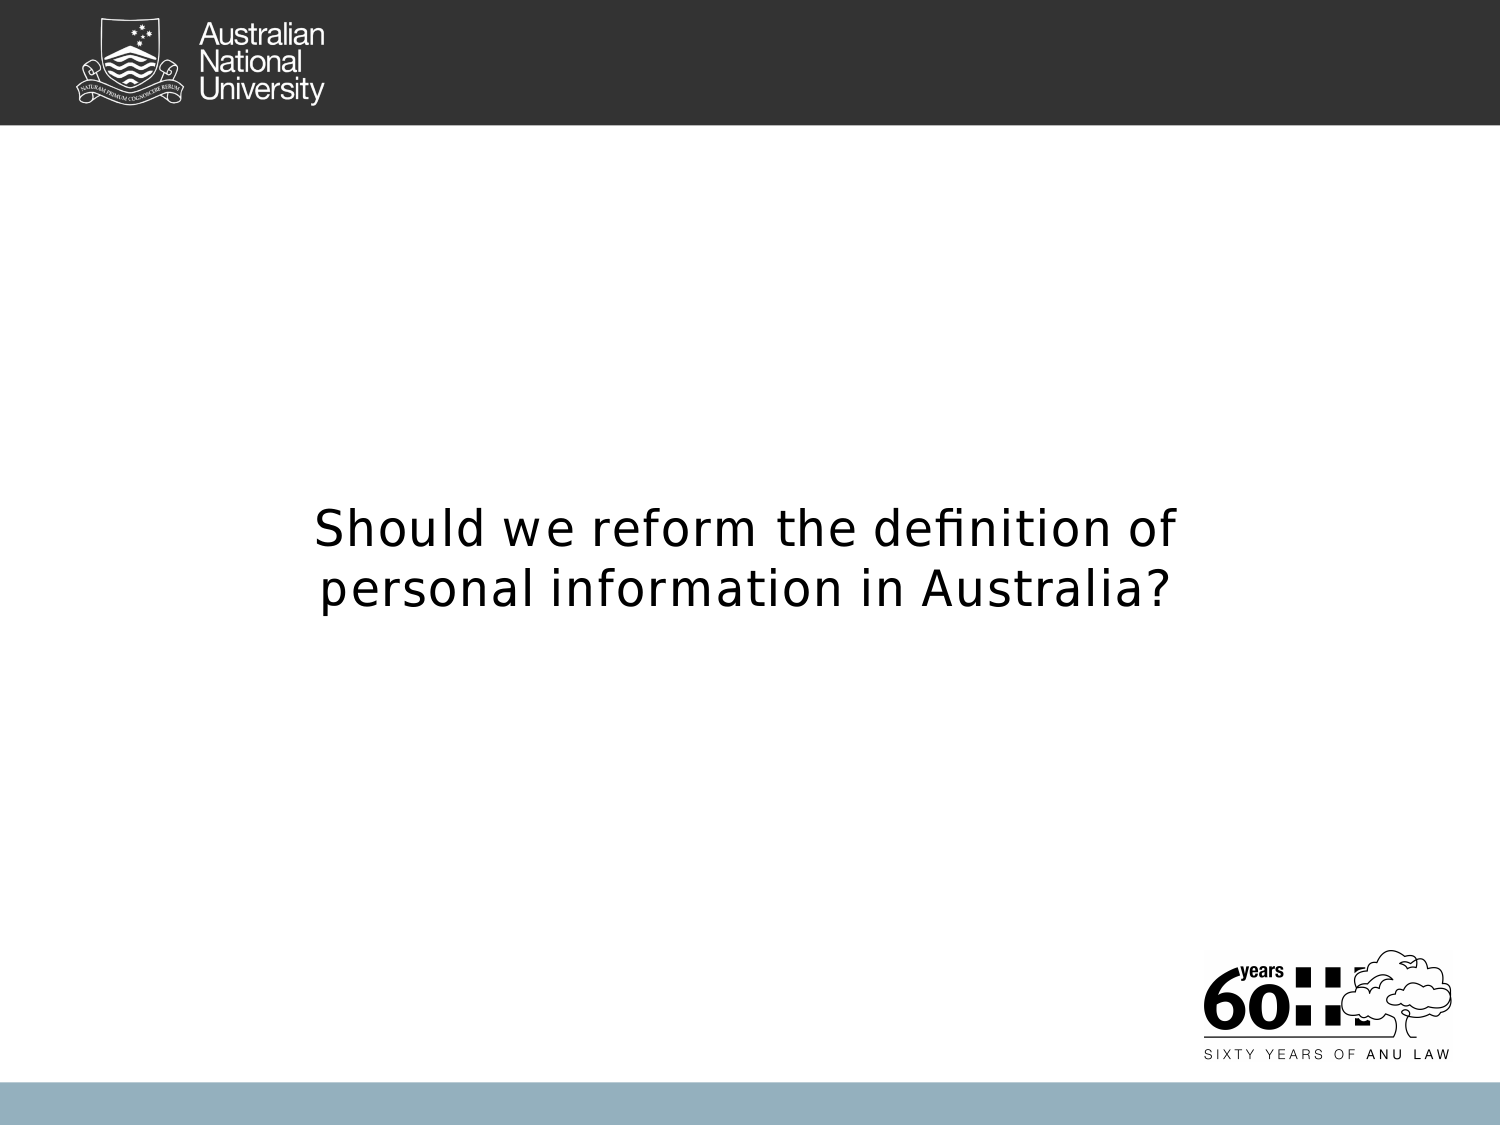

Should we reform the definition of personal information in Australia?